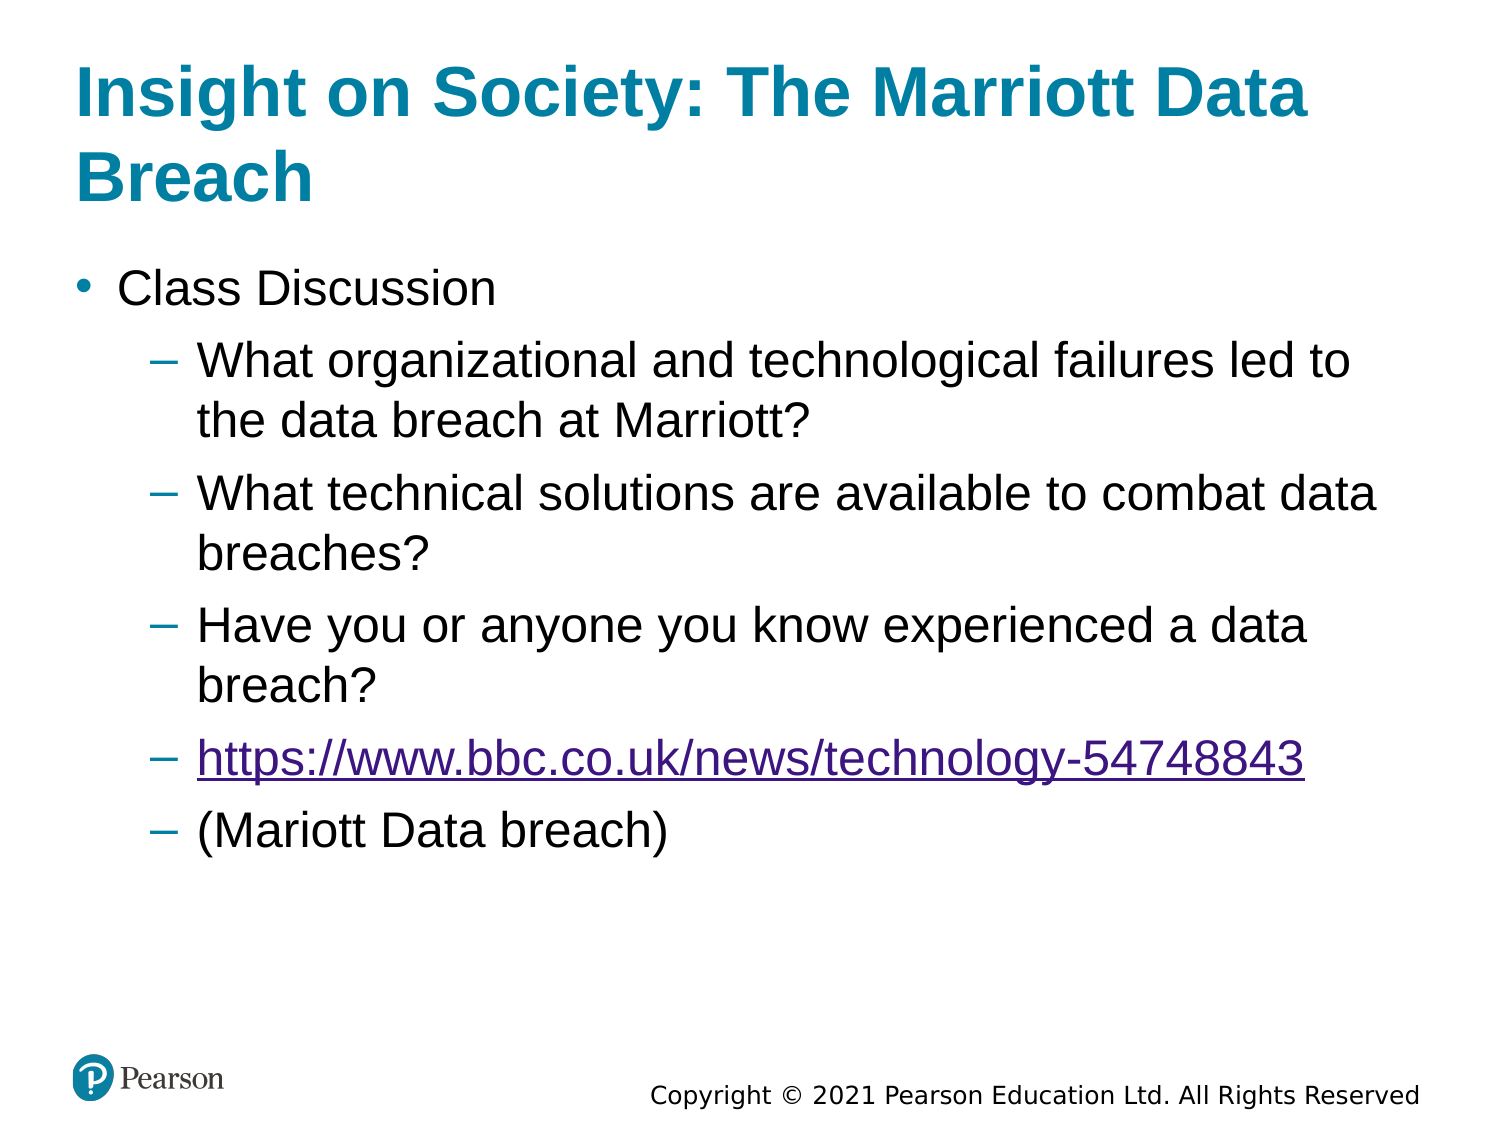

# Insight on Society: The Marriott Data Breach
Class Discussion
What organizational and technological failures led to the data breach at Marriott?
What technical solutions are available to combat data breaches?
Have you or anyone you know experienced a data breach?
https://www.bbc.co.uk/news/technology-54748843
(Mariott Data breach)